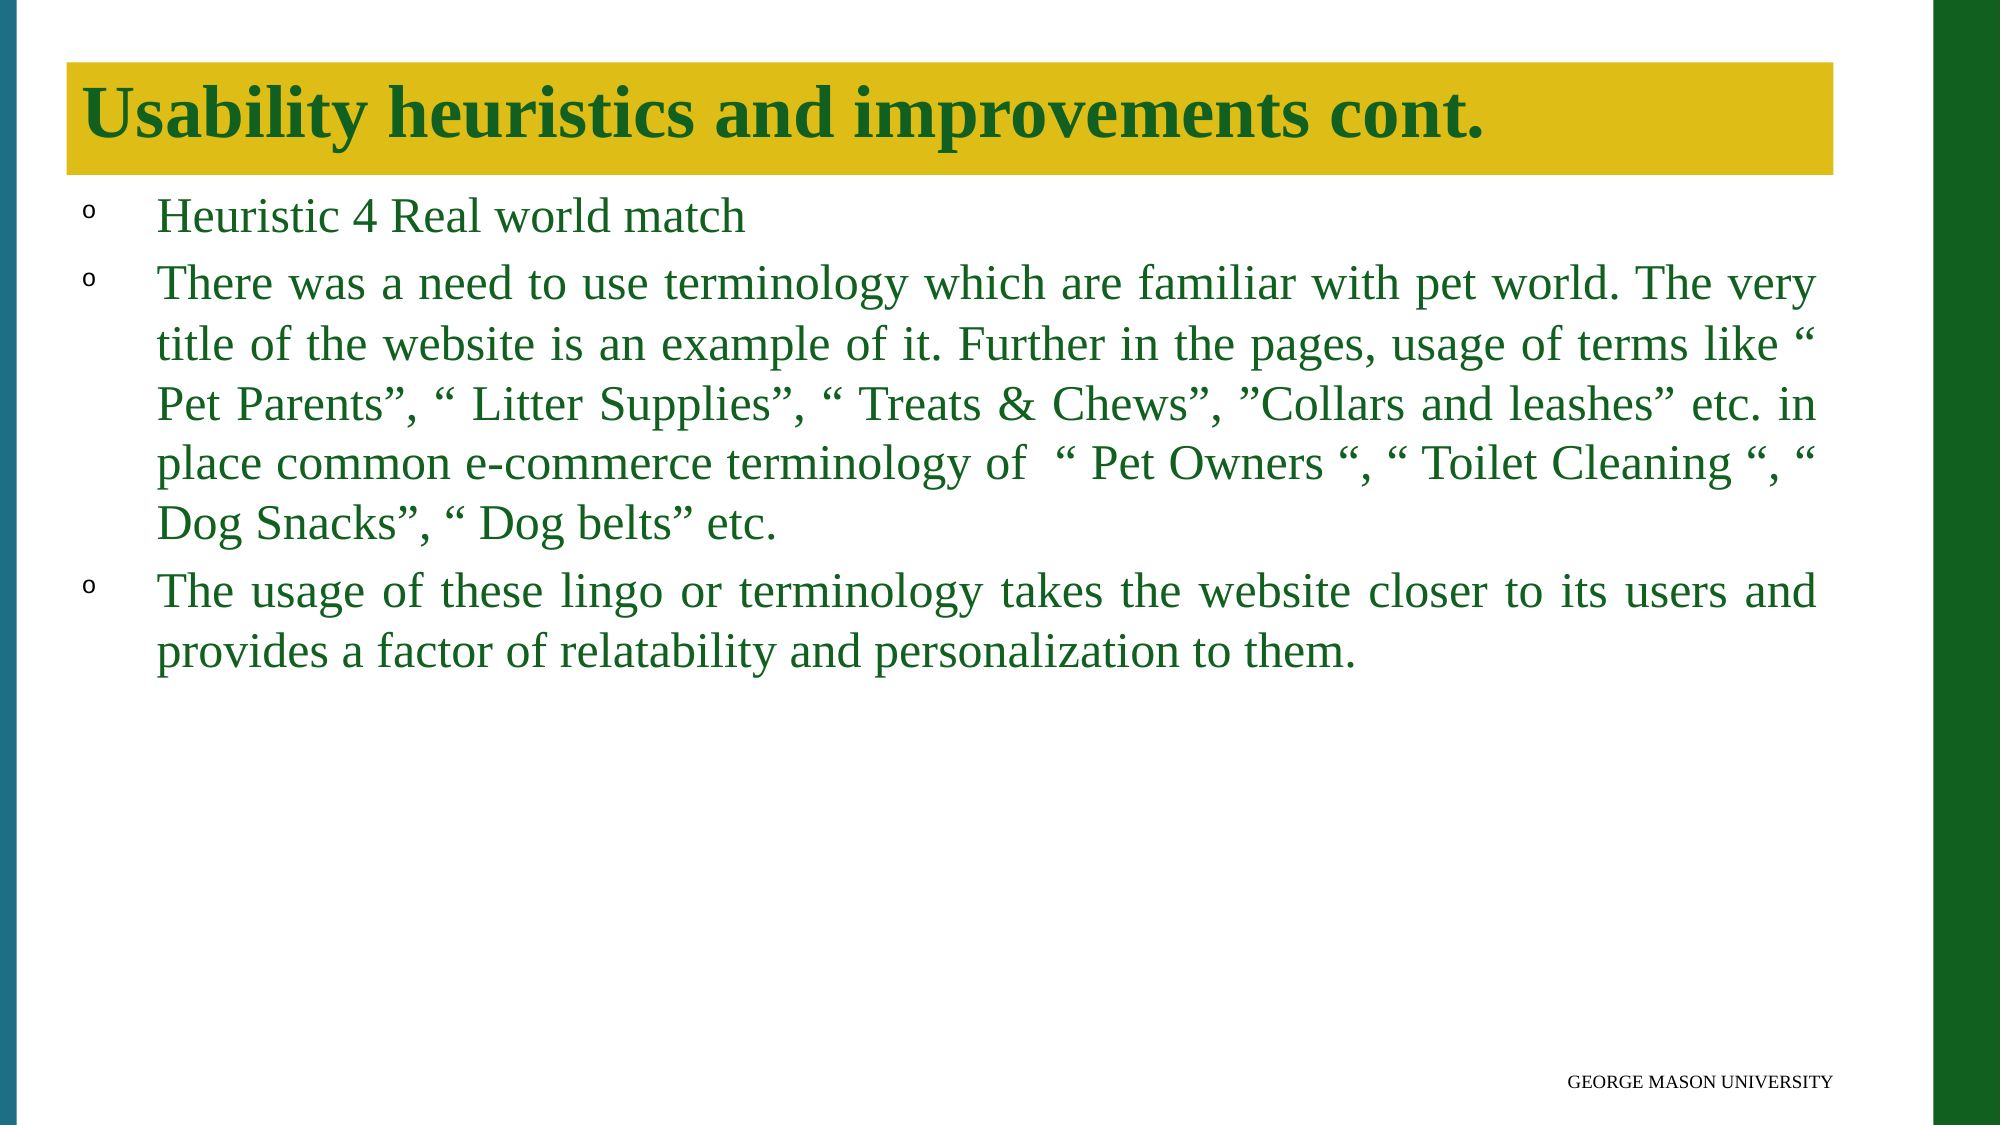

Usability heuristics and improvements cont.
Heuristic 4 Real world match
There was a need to use terminology which are familiar with pet world. The very title of the website is an example of it. Further in the pages, usage of terms like “ Pet Parents”, “ Litter Supplies”, “ Treats & Chews”, ”Collars and leashes” etc. in place common e-commerce terminology of  “ Pet Owners “, “ Toilet Cleaning “, “ Dog Snacks”, “ Dog belts” etc.
The usage of these lingo or terminology takes the website closer to its users and provides a factor of relatability and personalization to them.